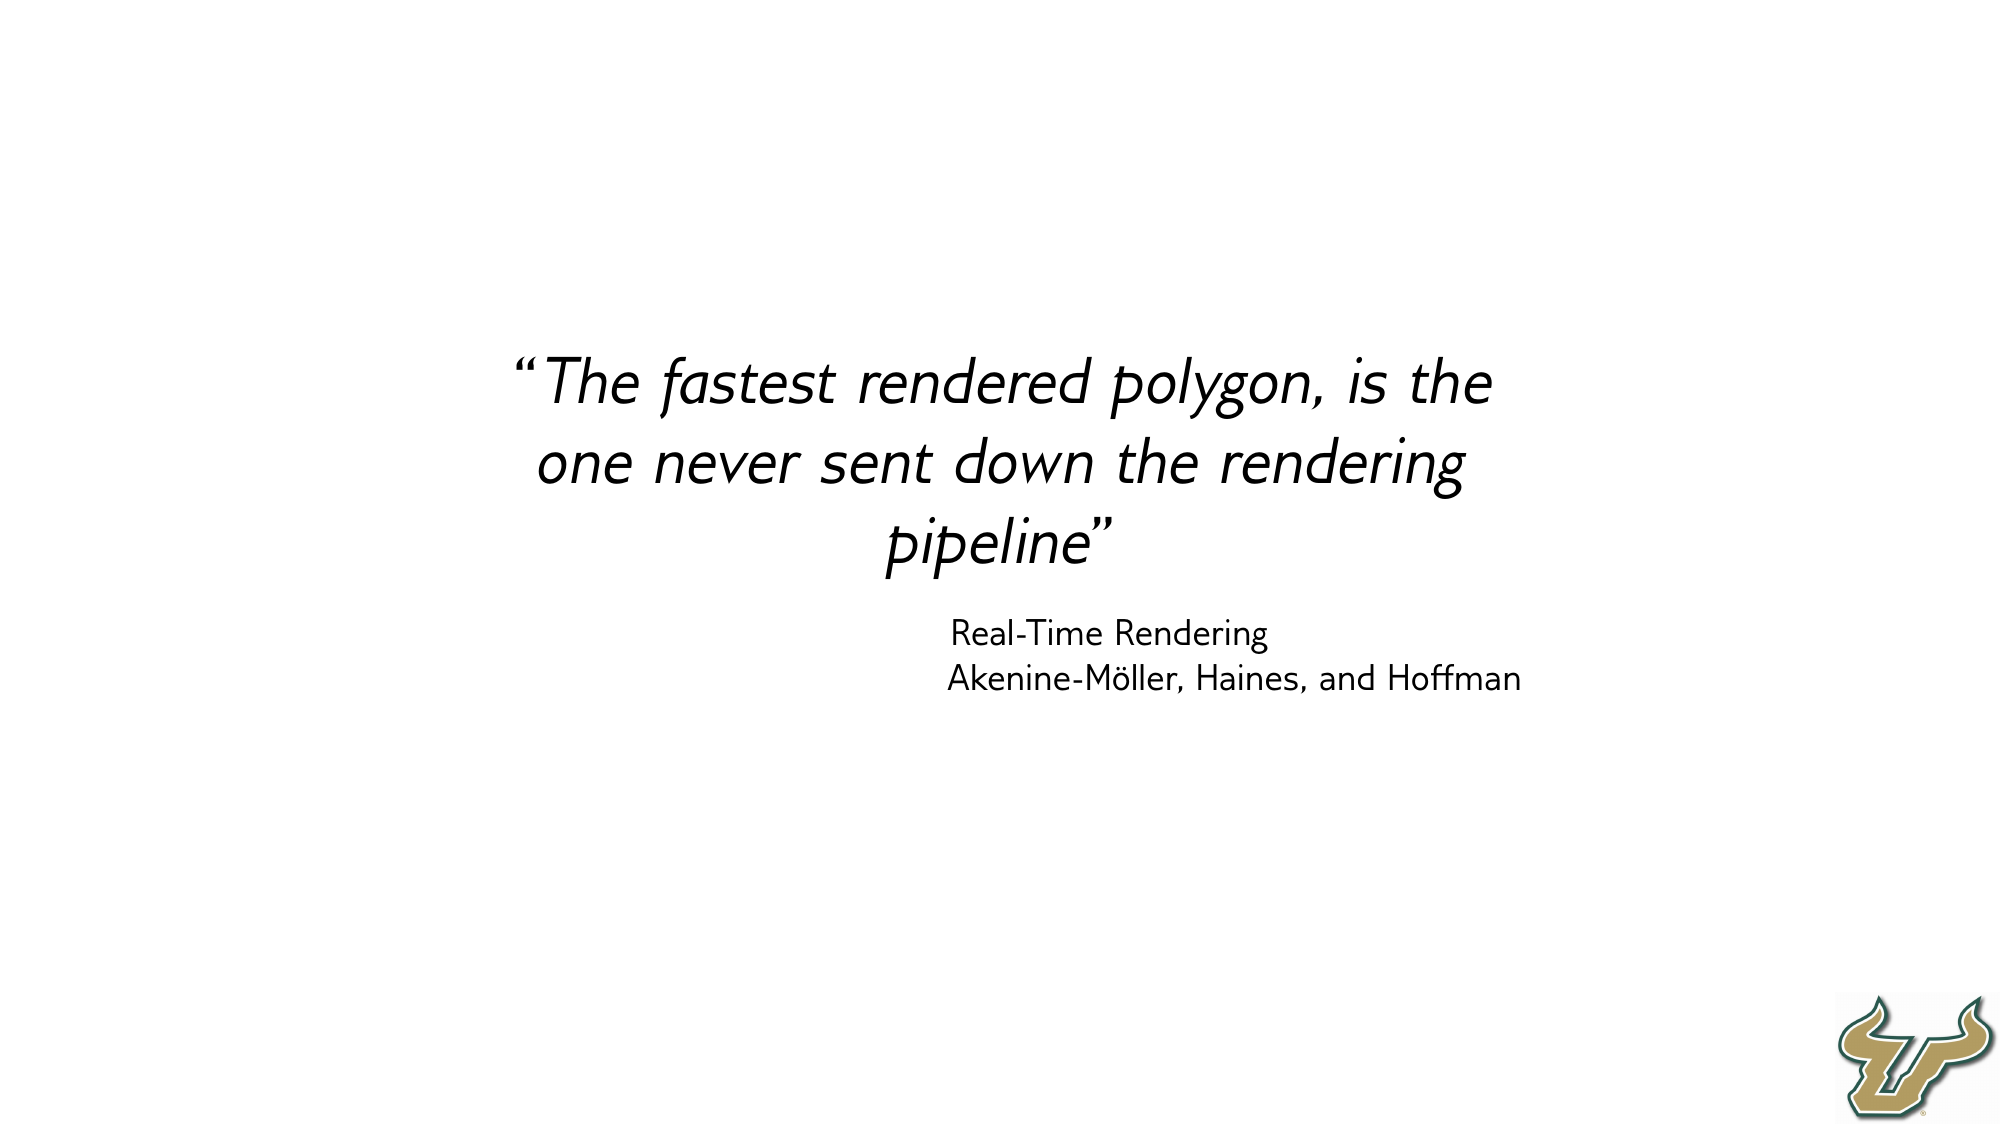

“The fastest rendered polygon, is the one never sent down the rendering pipeline”
Real-Time Rendering
Akenine-Möller, Haines, and Hoffman